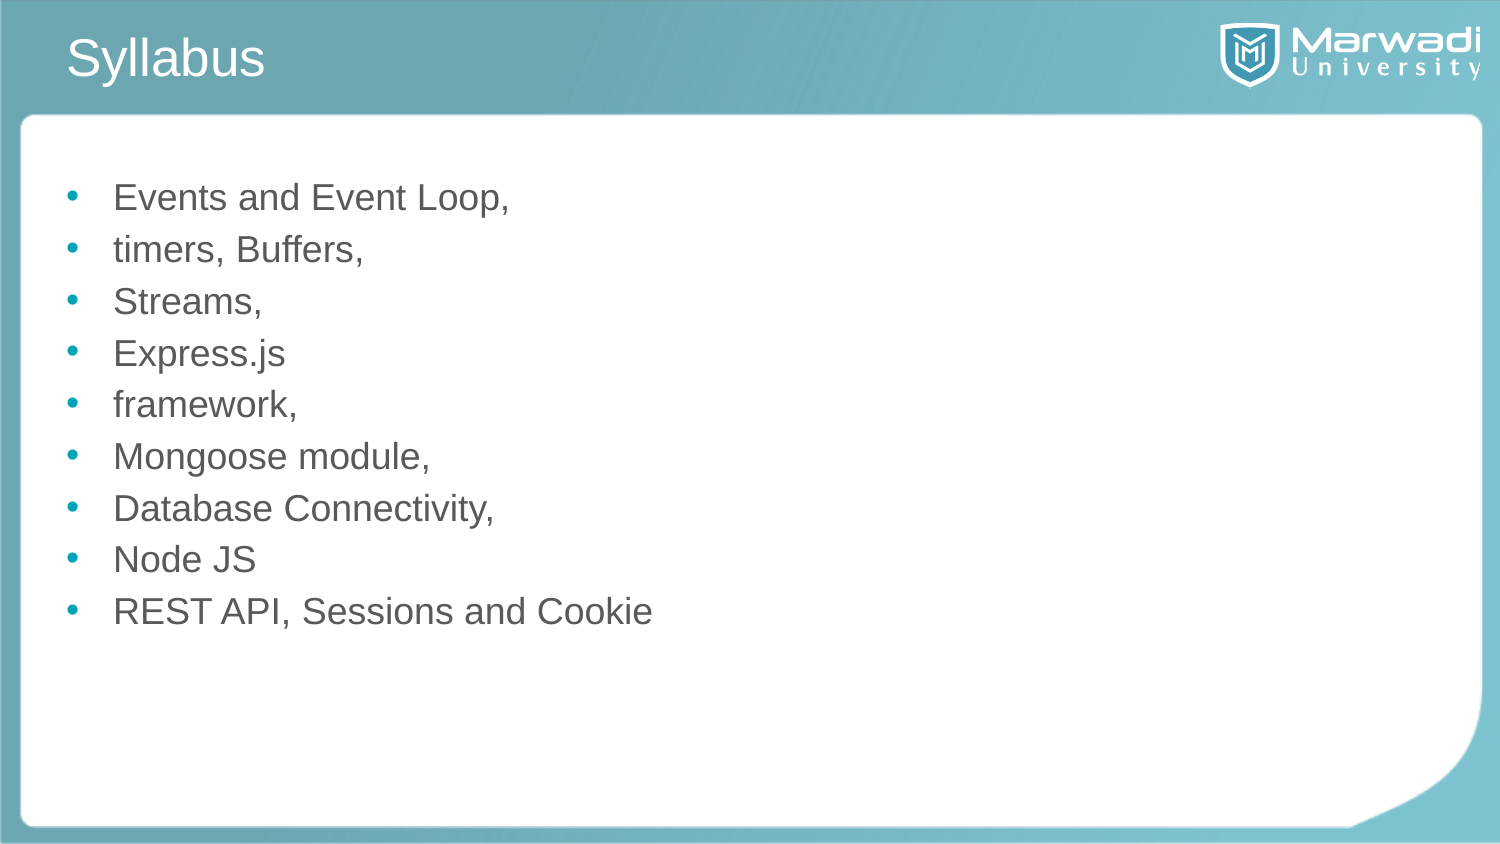

# Syllabus
Events and Event Loop,
timers, Buffers,
Streams,
Express.js
framework,
Mongoose module,
Database Connectivity,
Node JS
REST API, Sessions and Cookie